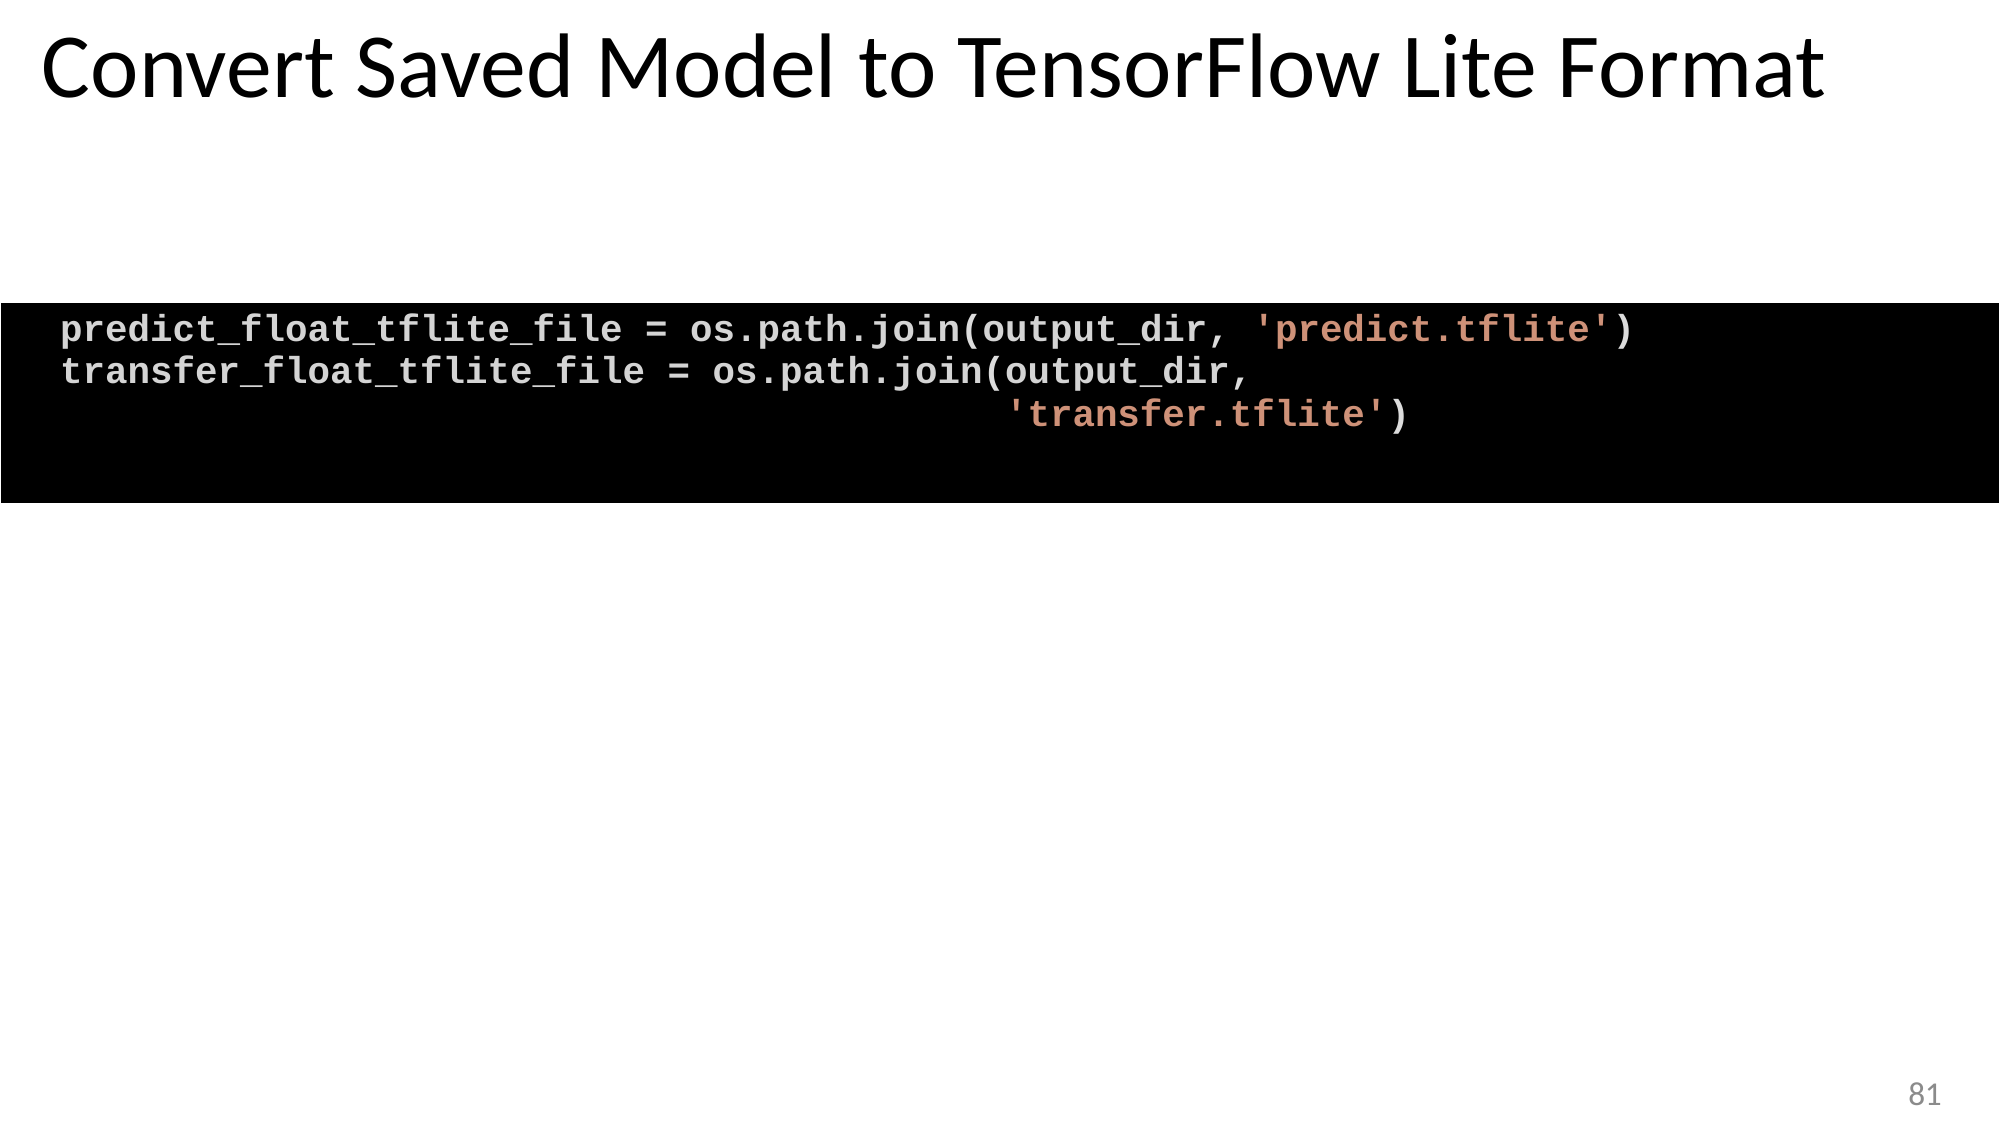

Convert Saved Model to TensorFlow Lite Format
| predict\_float\_tflite\_file = os.path.join(output\_dir, 'predict.tflite')   transfer\_float\_tflite\_file = os.path.join(output\_dir,                                             'transfer.tflite') |
| --- |
81